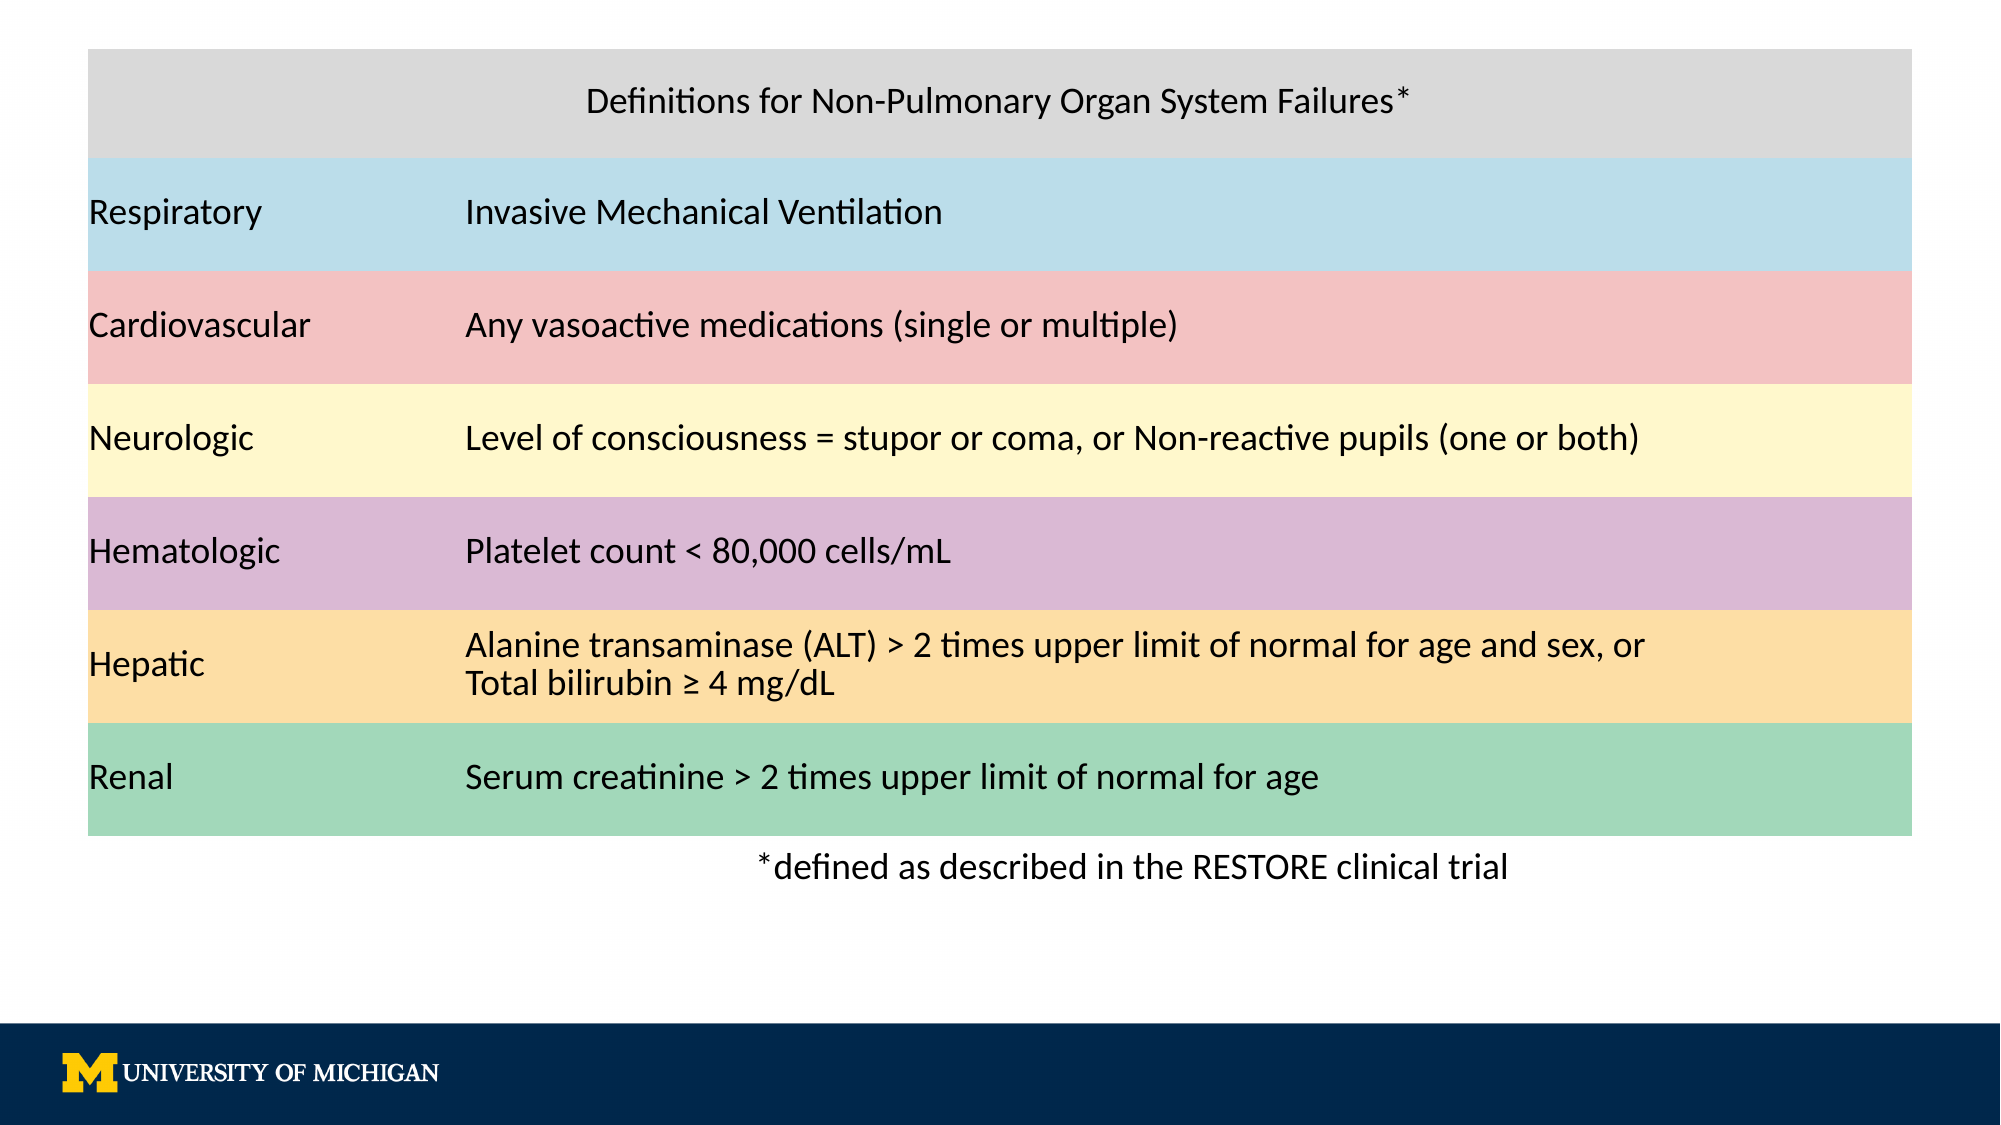

| Definitions for Non-Pulmonary Organ System Failures\* |  |  |
| --- | --- | --- |
| Respiratory | Invasive Mechanical Ventilation |  |
| Cardiovascular | Any vasoactive medications (single or multiple) |  |
| Neurologic | Level of consciousness = stupor or coma, or Non-reactive pupils (one or both) |  |
| Hematologic | Platelet count < 80,000 cells/mL |  |
| Hepatic | Alanine transaminase (ALT) > 2 times upper limit of normal for age and sex, or Total bilirubin ≥ 4 mg/dL |  |
| Renal | Serum creatinine > 2 times upper limit of normal for age |  |
|  |  | \*defined as described in the RESTORE clinical trial |